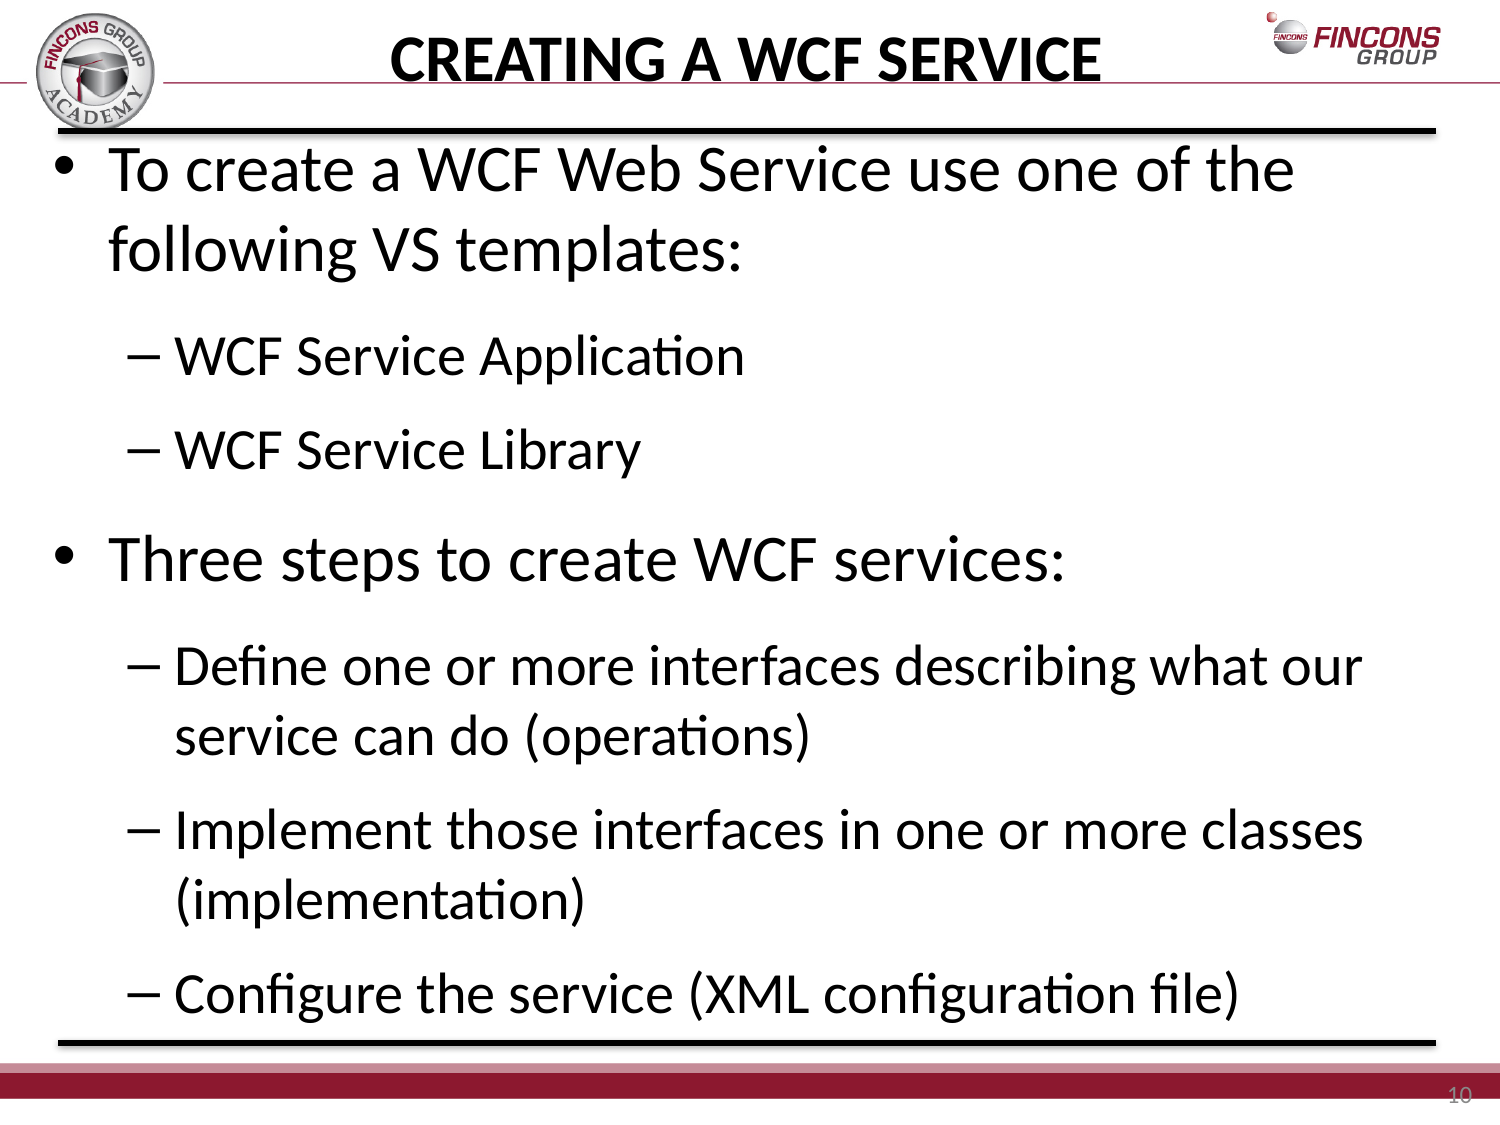

# Creating a WCF Service
To create a WCF Web Service use one of the following VS templates:
WCF Service Application
WCF Service Library
Three steps to create WCF services:
Define one or more interfaces describing what our service can do (operations)
Implement those interfaces in one or more classes (implementation)
Configure the service (XML configuration file)
10